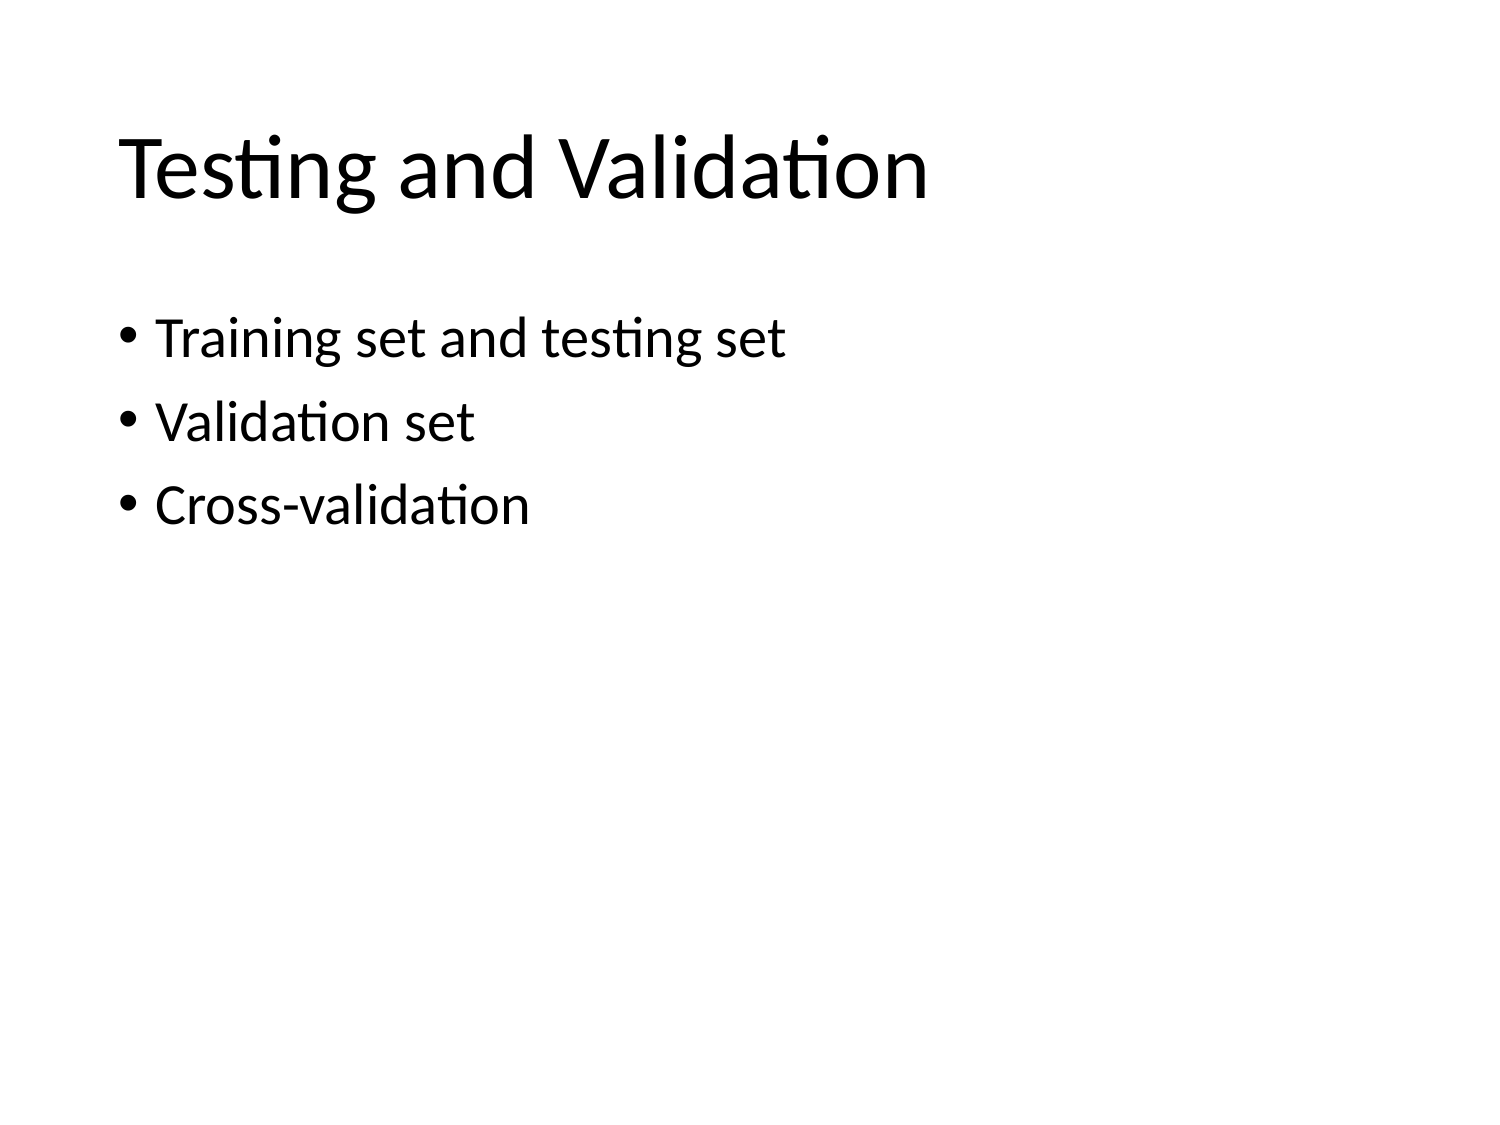

# Testing and Validation
Training set and testing set
Validation set
Cross-validation